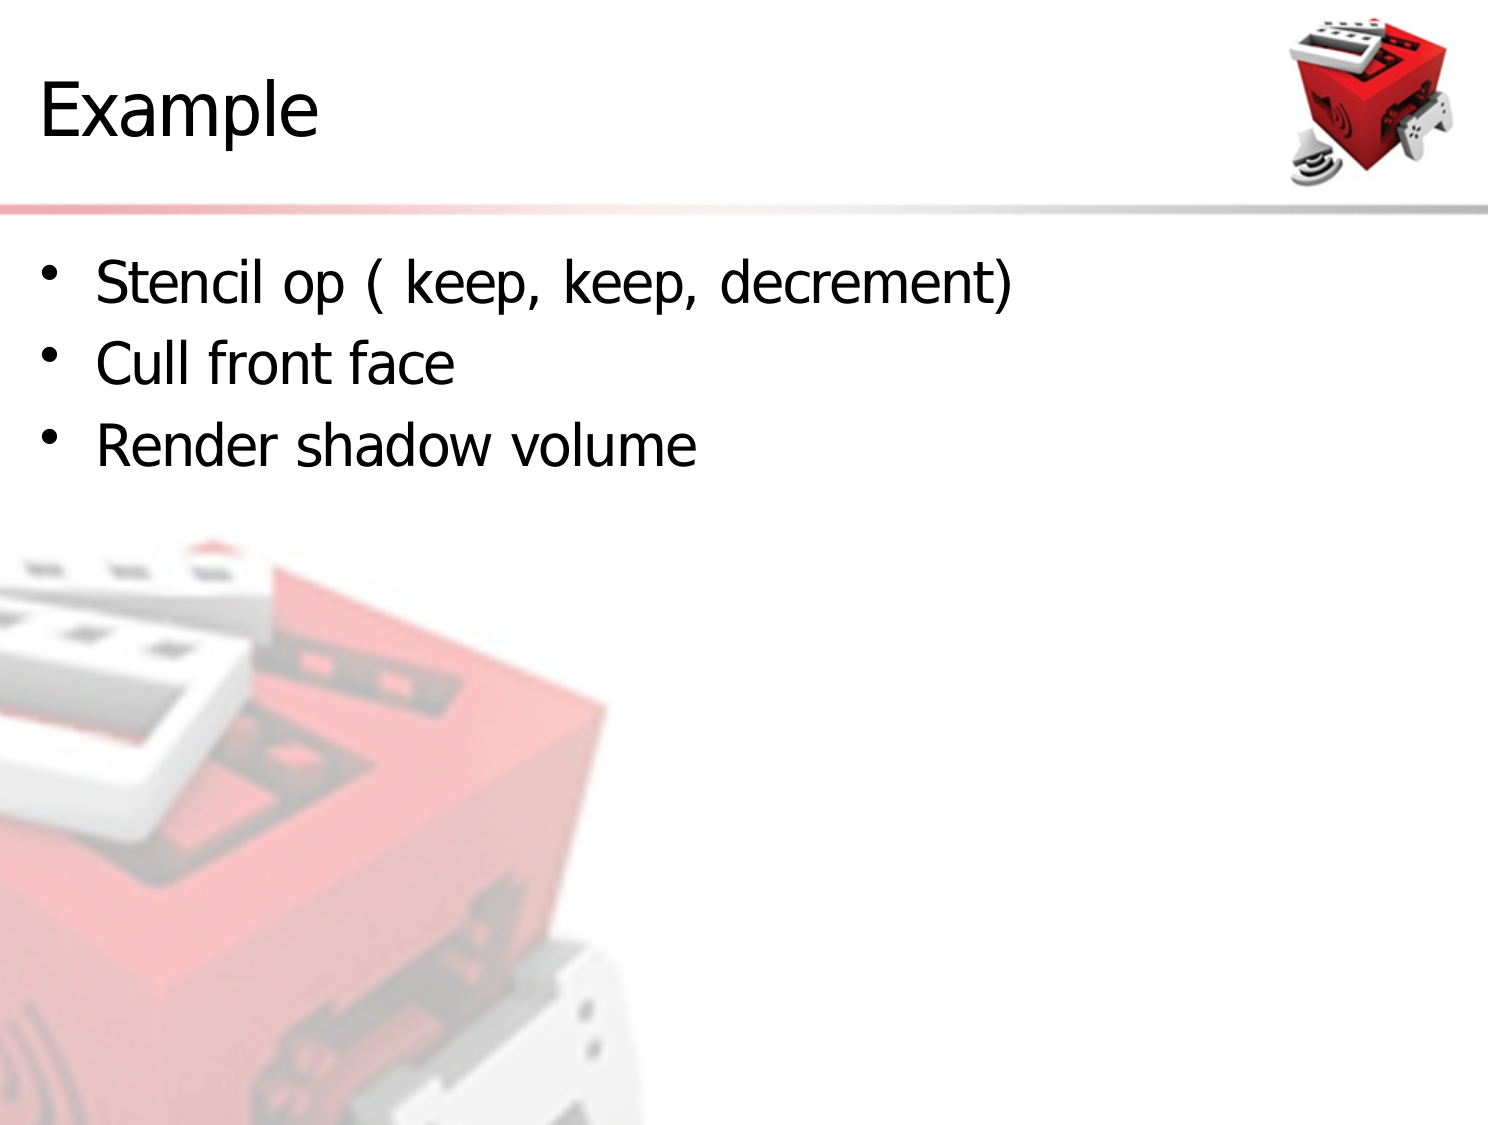

# Example
Stencil op ( keep, keep, decrement)
Cull front face
Render shadow volume